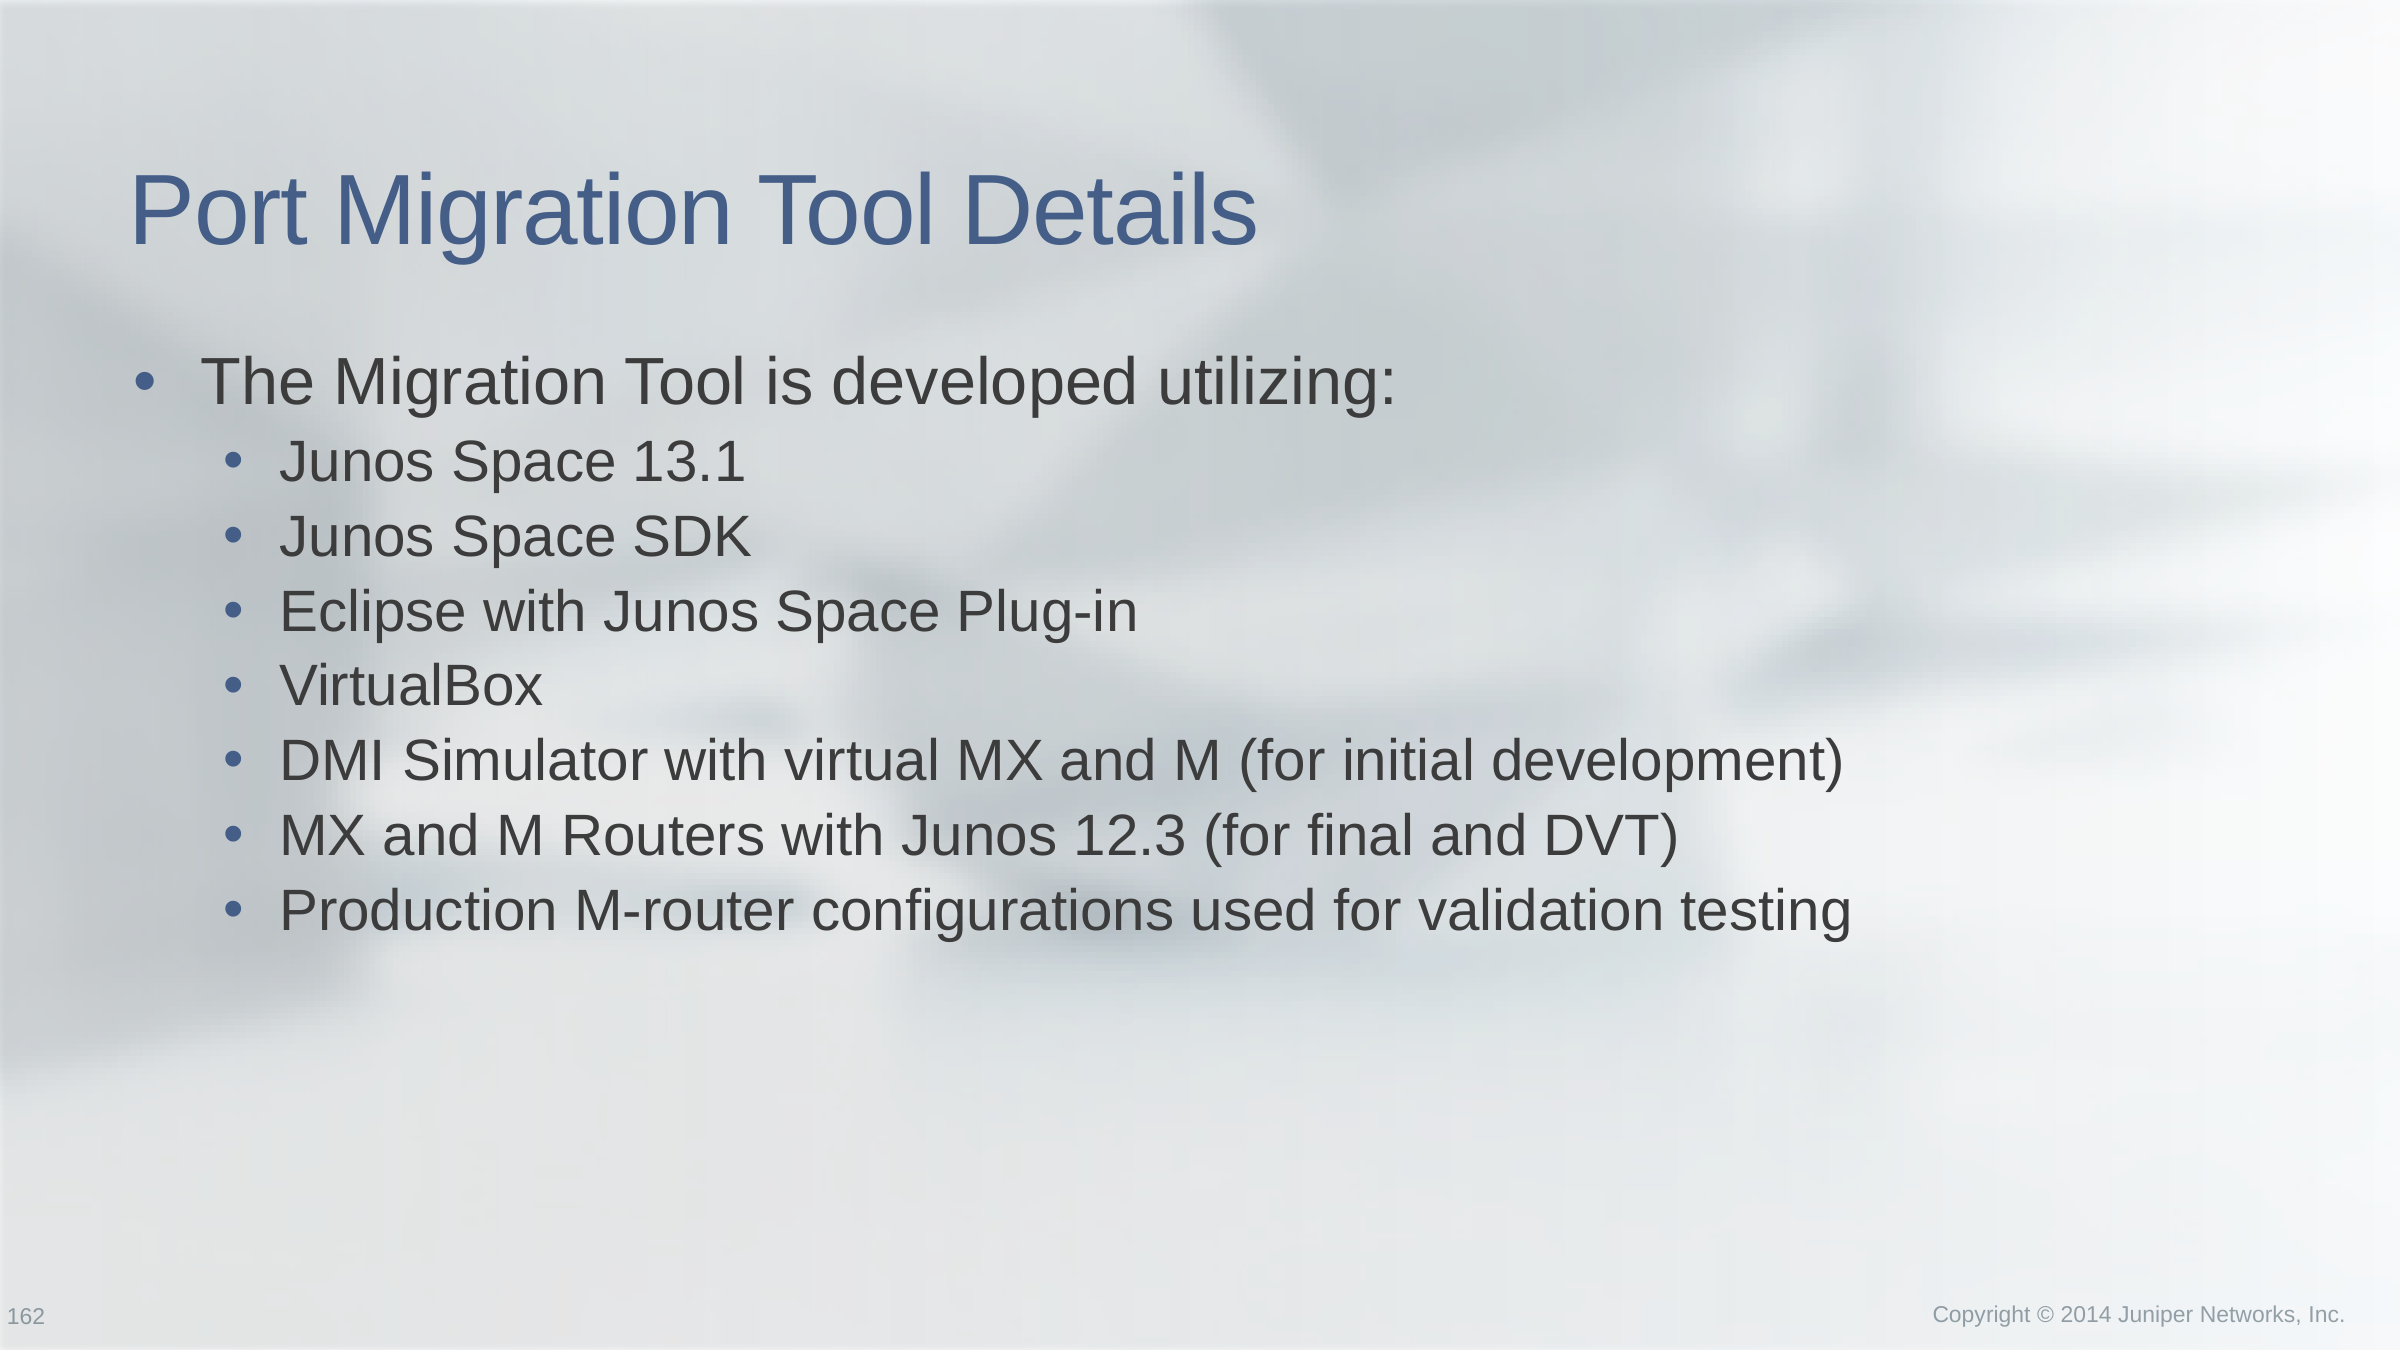

# Port Migration Tool Details
The Migration Tool is developed utilizing:
Junos Space 13.1
Junos Space SDK
Eclipse with Junos Space Plug-in
VirtualBox
DMI Simulator with virtual MX and M (for initial development)
MX and M Routers with Junos 12.3 (for final and DVT)
Production M-router configurations used for validation testing